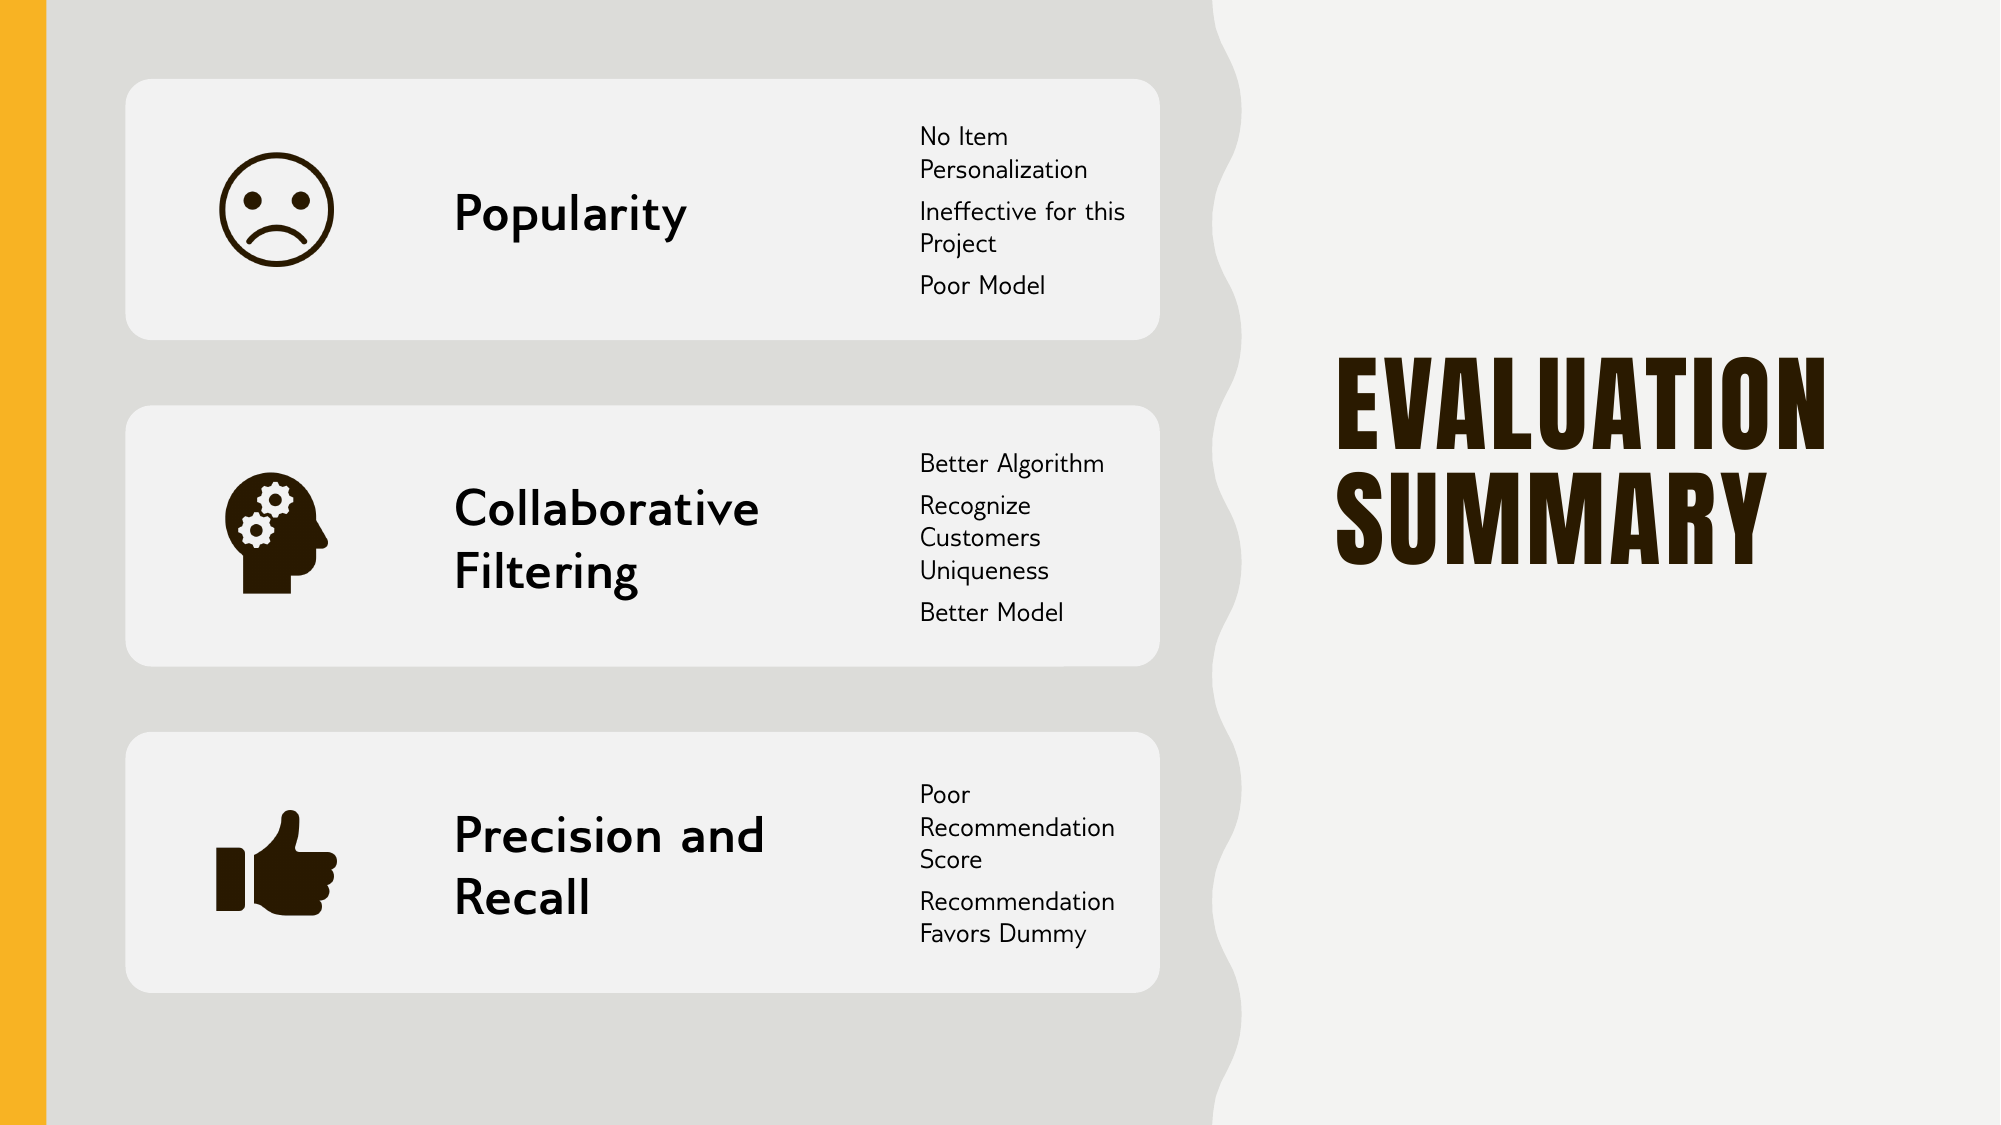

Popularity
No Item Personalization
Ineffective for this Project
Poor Model
Collaborative Filtering
Better Algorithm
Recognize Customers Uniqueness
Better Model
Precision and Recall
Poor Recommendation Score
Recommendation Favors Dummy
Evaluation Summary